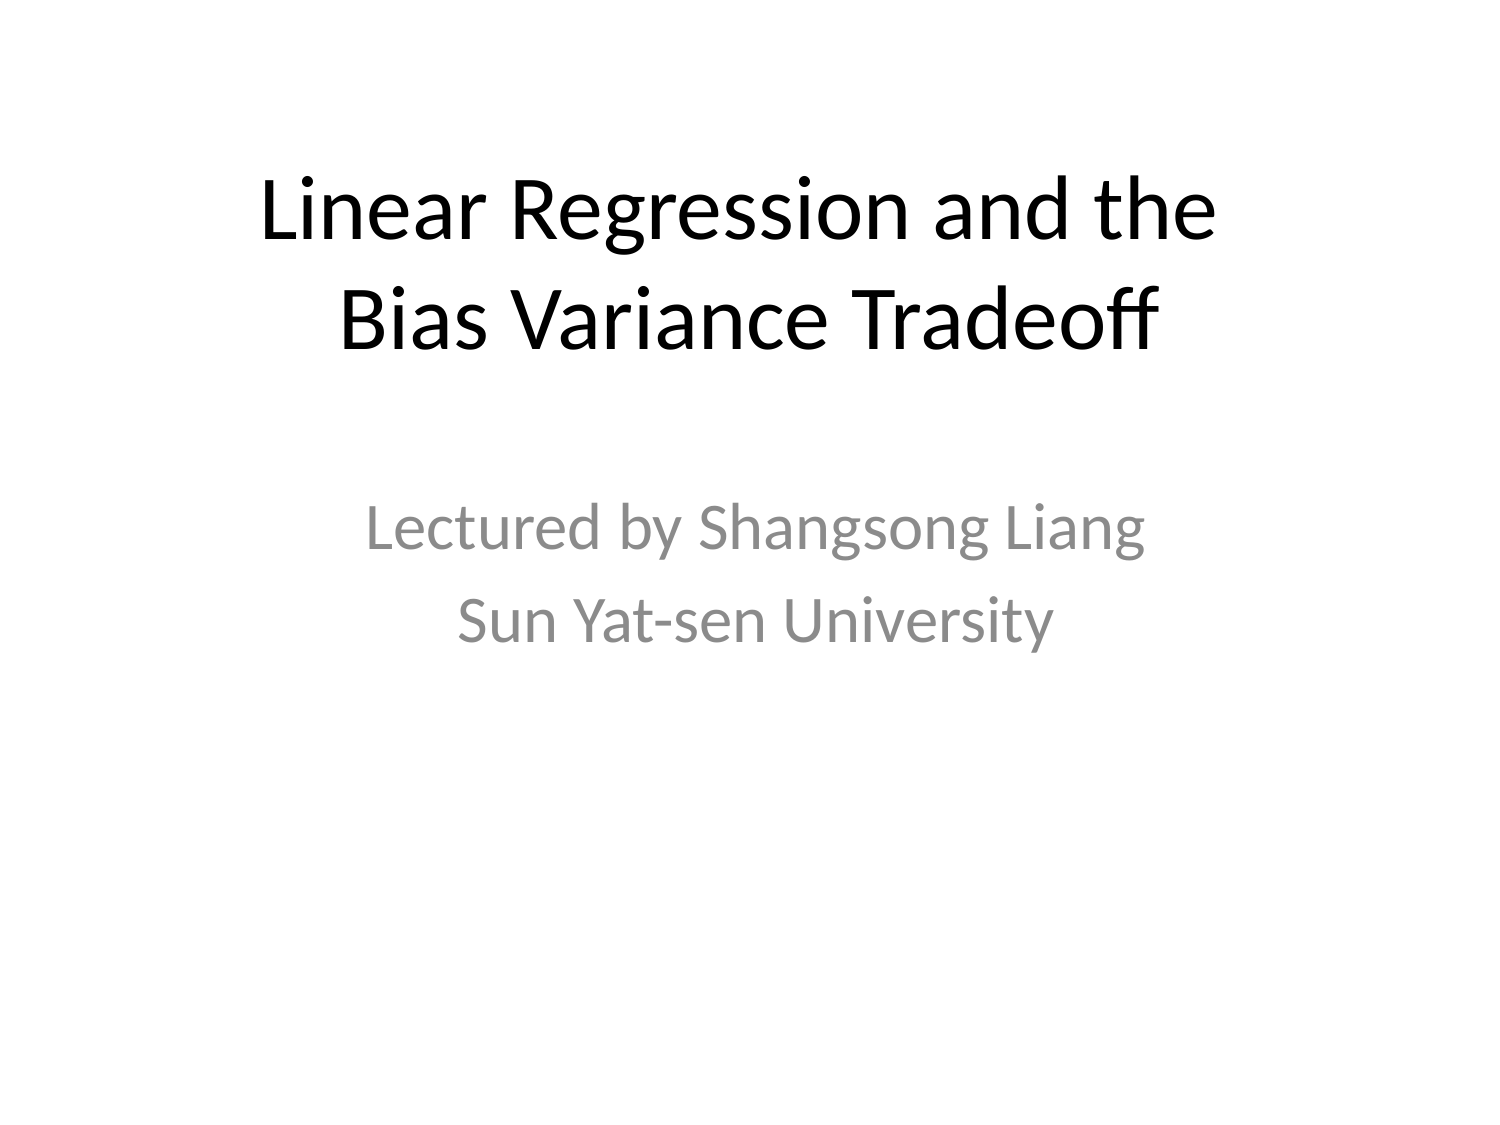

# Linear Regression and the Bias Variance Tradeoff
Lectured by Shangsong Liang
Sun Yat-sen University